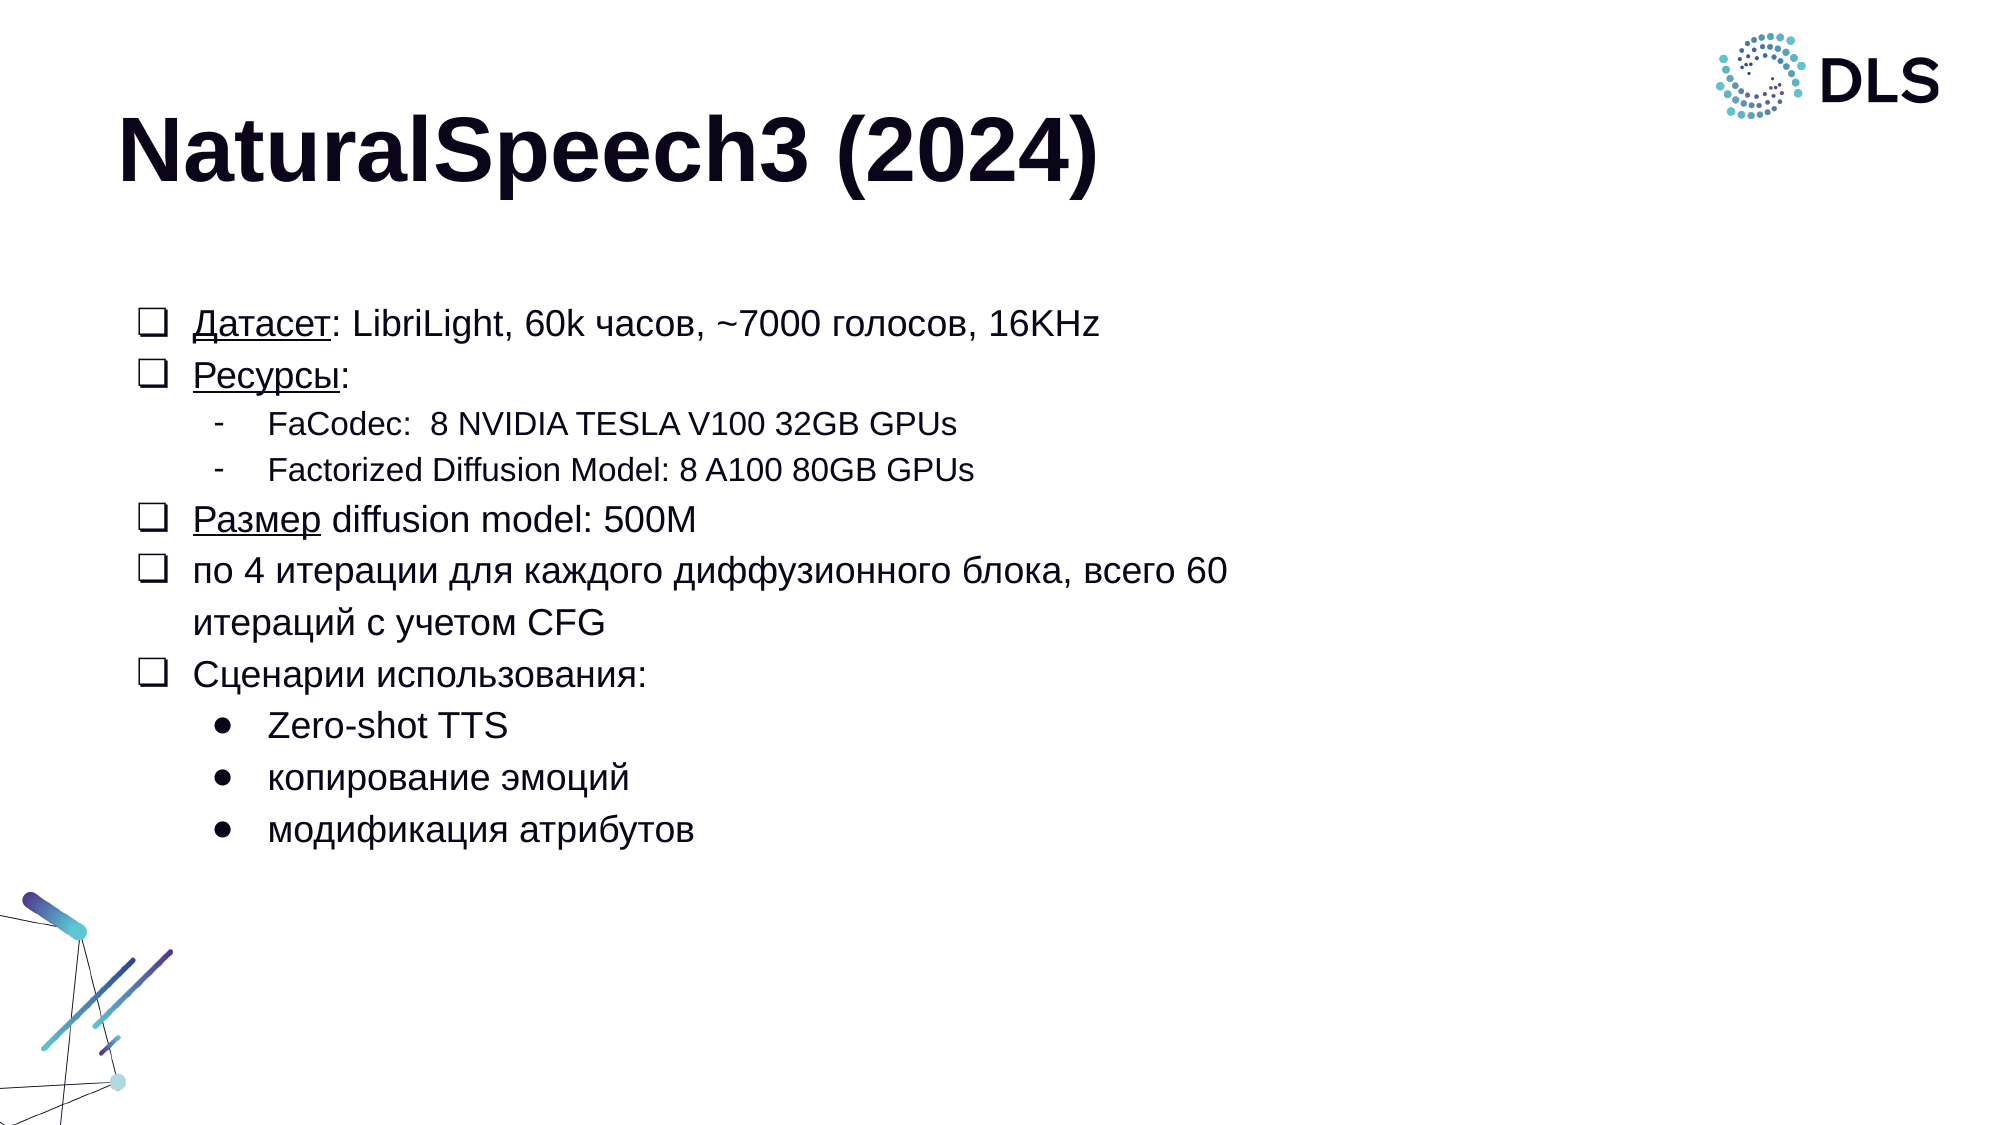

# NaturalSpeech3 (2024)
Датасет: LibriLight, 60k часов, ~7000 голосов, 16KHz
Ресурсы:
FaCodec:  8 NVIDIA TESLA V100 32GB GPUs
Factorized Diffusion Model: 8 A100 80GB GPUs
Размер diffusion model: 500M
по 4 итерации для каждого диффузионного блока, всего 60 итераций с учетом CFG
Сценарии использования:
Zero-shot TTS
копирование эмоций
модификация атрибутов